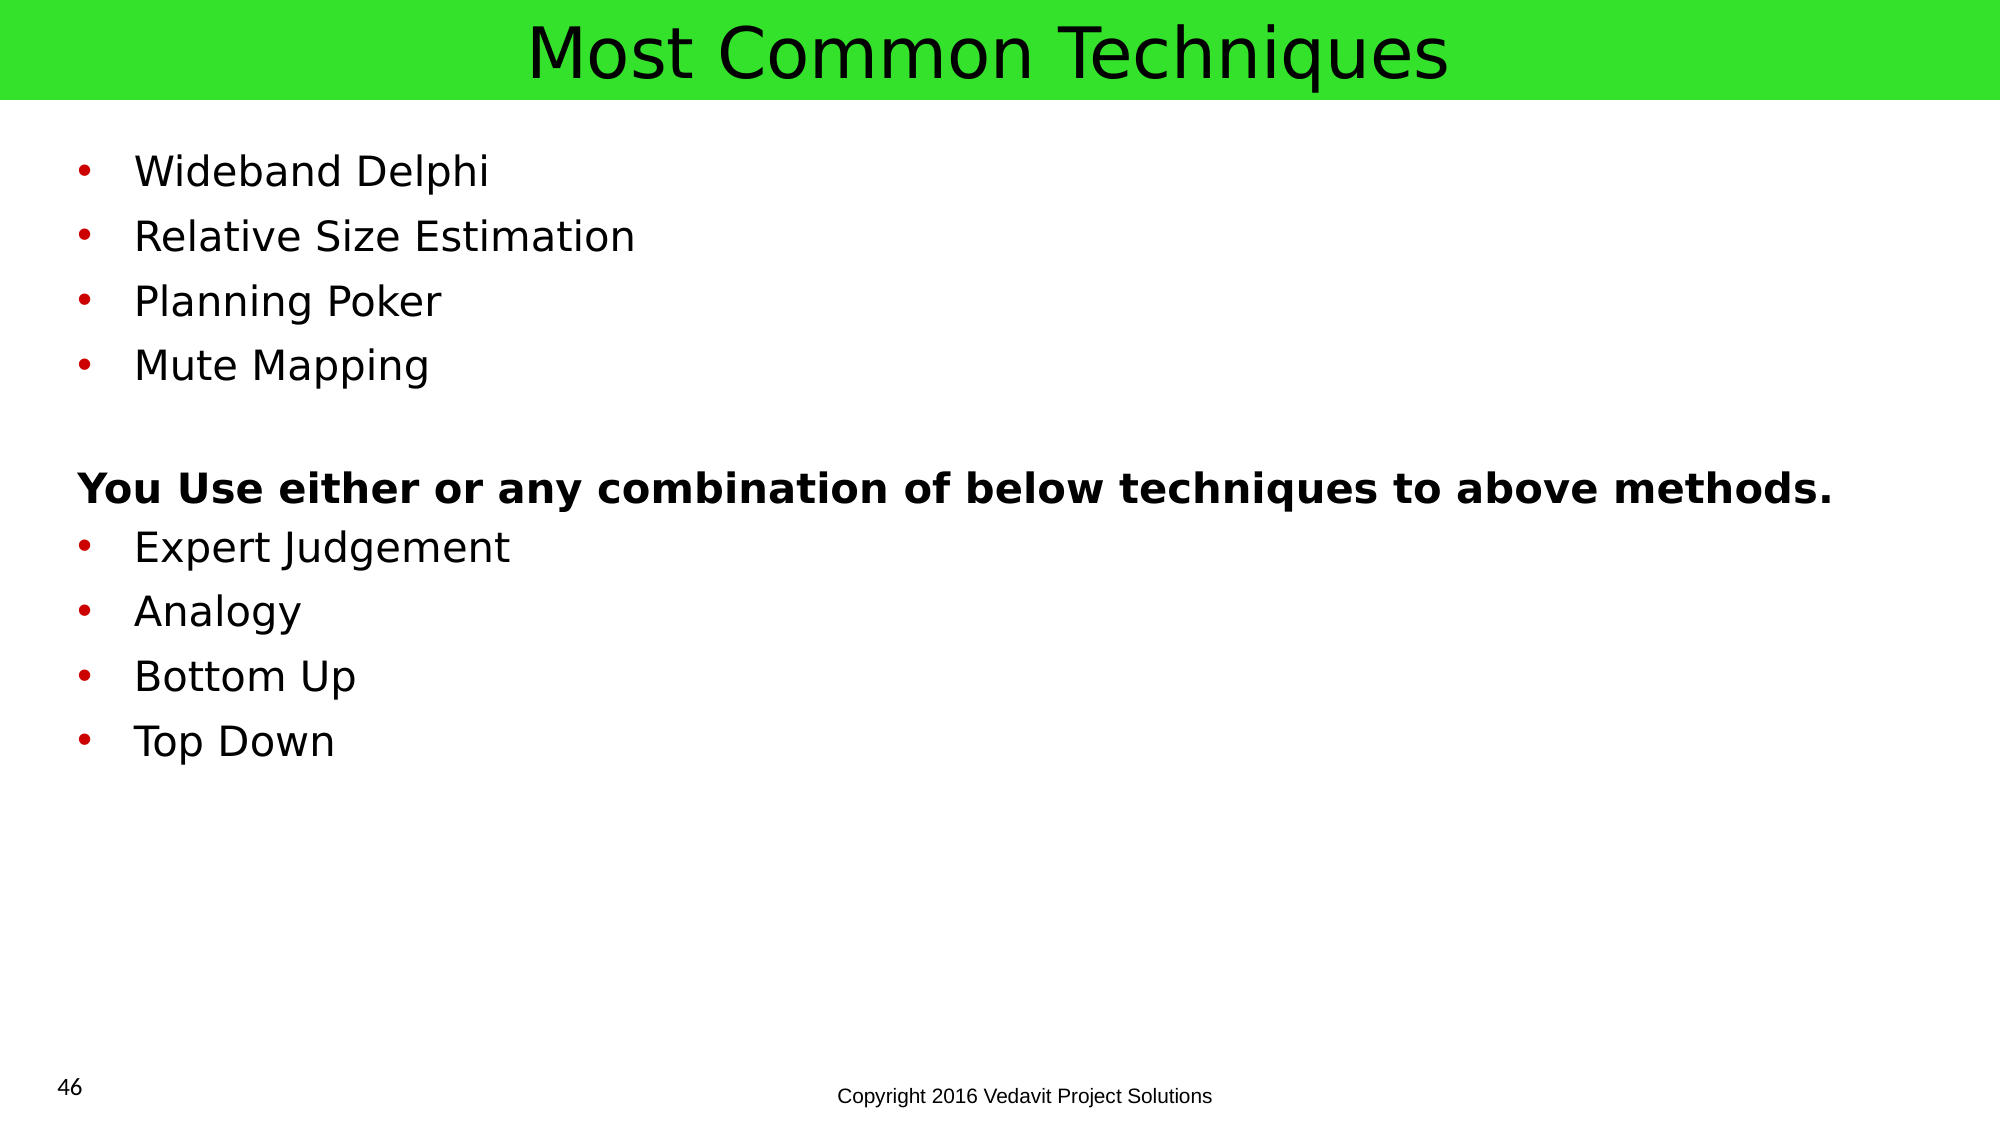

# Most Common Techniques
Wideband Delphi
Relative Size Estimation
Planning Poker
Mute Mapping

You Use either or any combination of below techniques to above methods.
Expert Judgement
Analogy
Bottom Up
Top Down
46